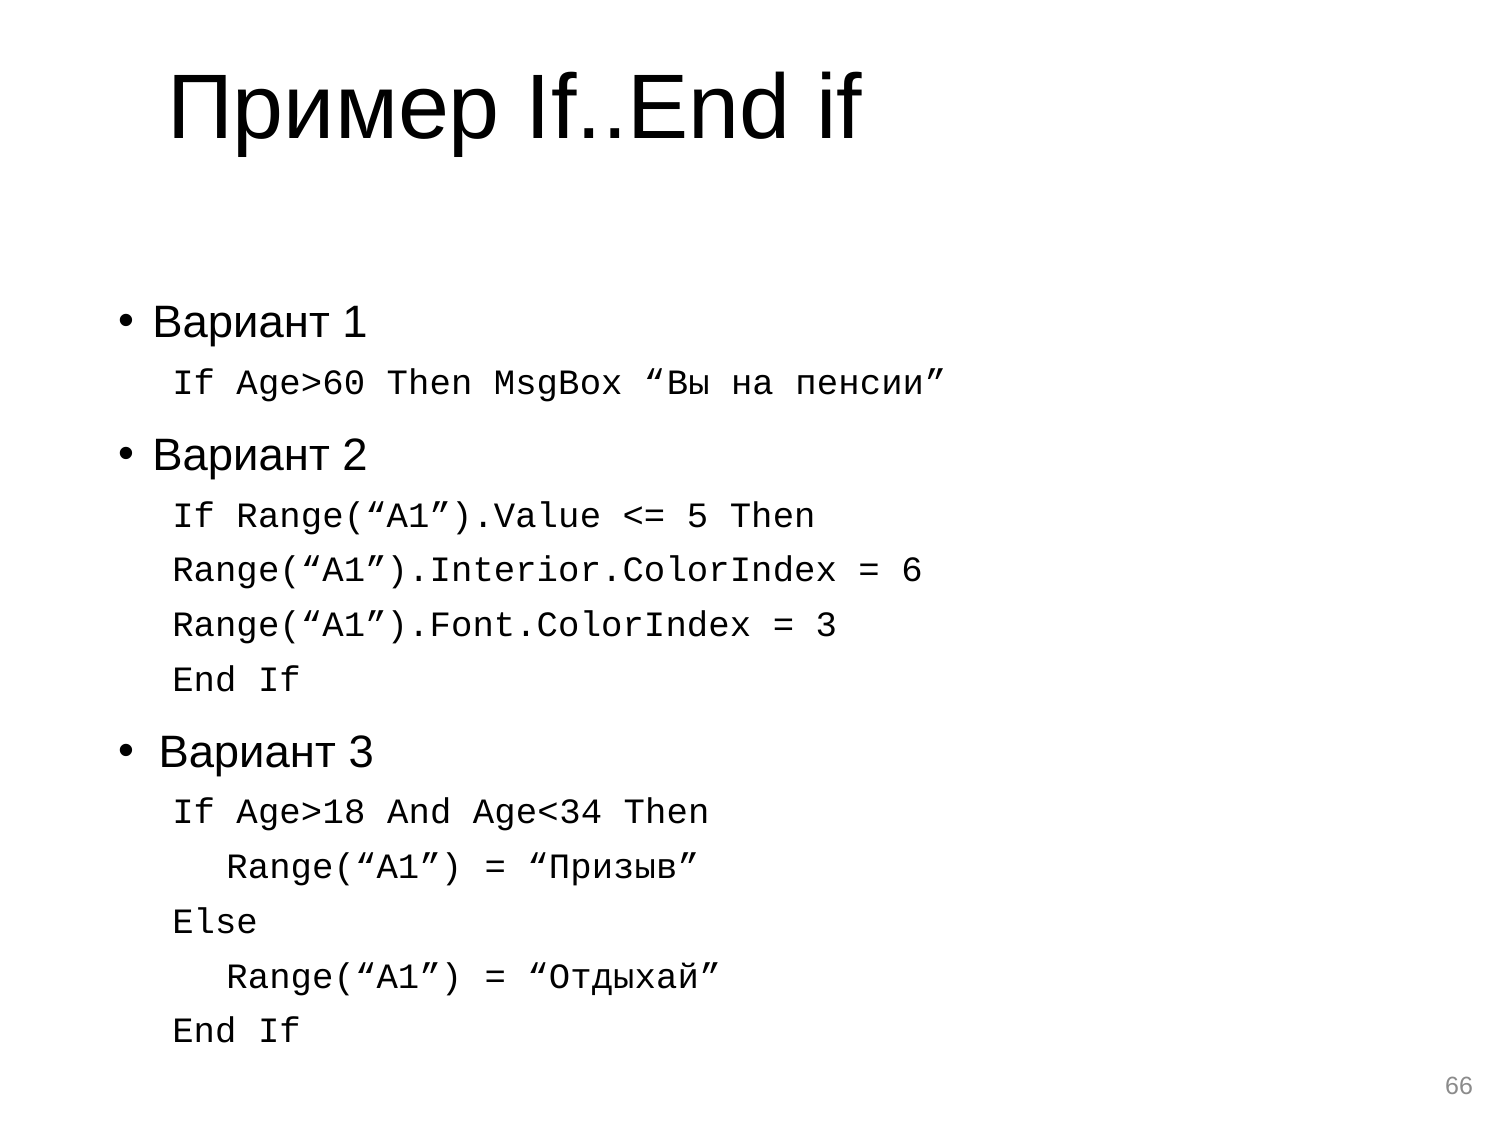

# Пример If..End if
Вариант 1
If Age>60 Then MsgBox “Вы на пенсии”
Вариант 2
If Range(“A1”).Value <= 5 Then
	Range(“A1”).Interior.ColorIndex = 6
	Range(“A1”).Font.ColorIndex = 3
End If
Вариант 3
If Age>18 And Age<34 Then
Range(“A1”) = “Призыв”
Else
Range(“A1”) = “Отдыхай”
End If

66